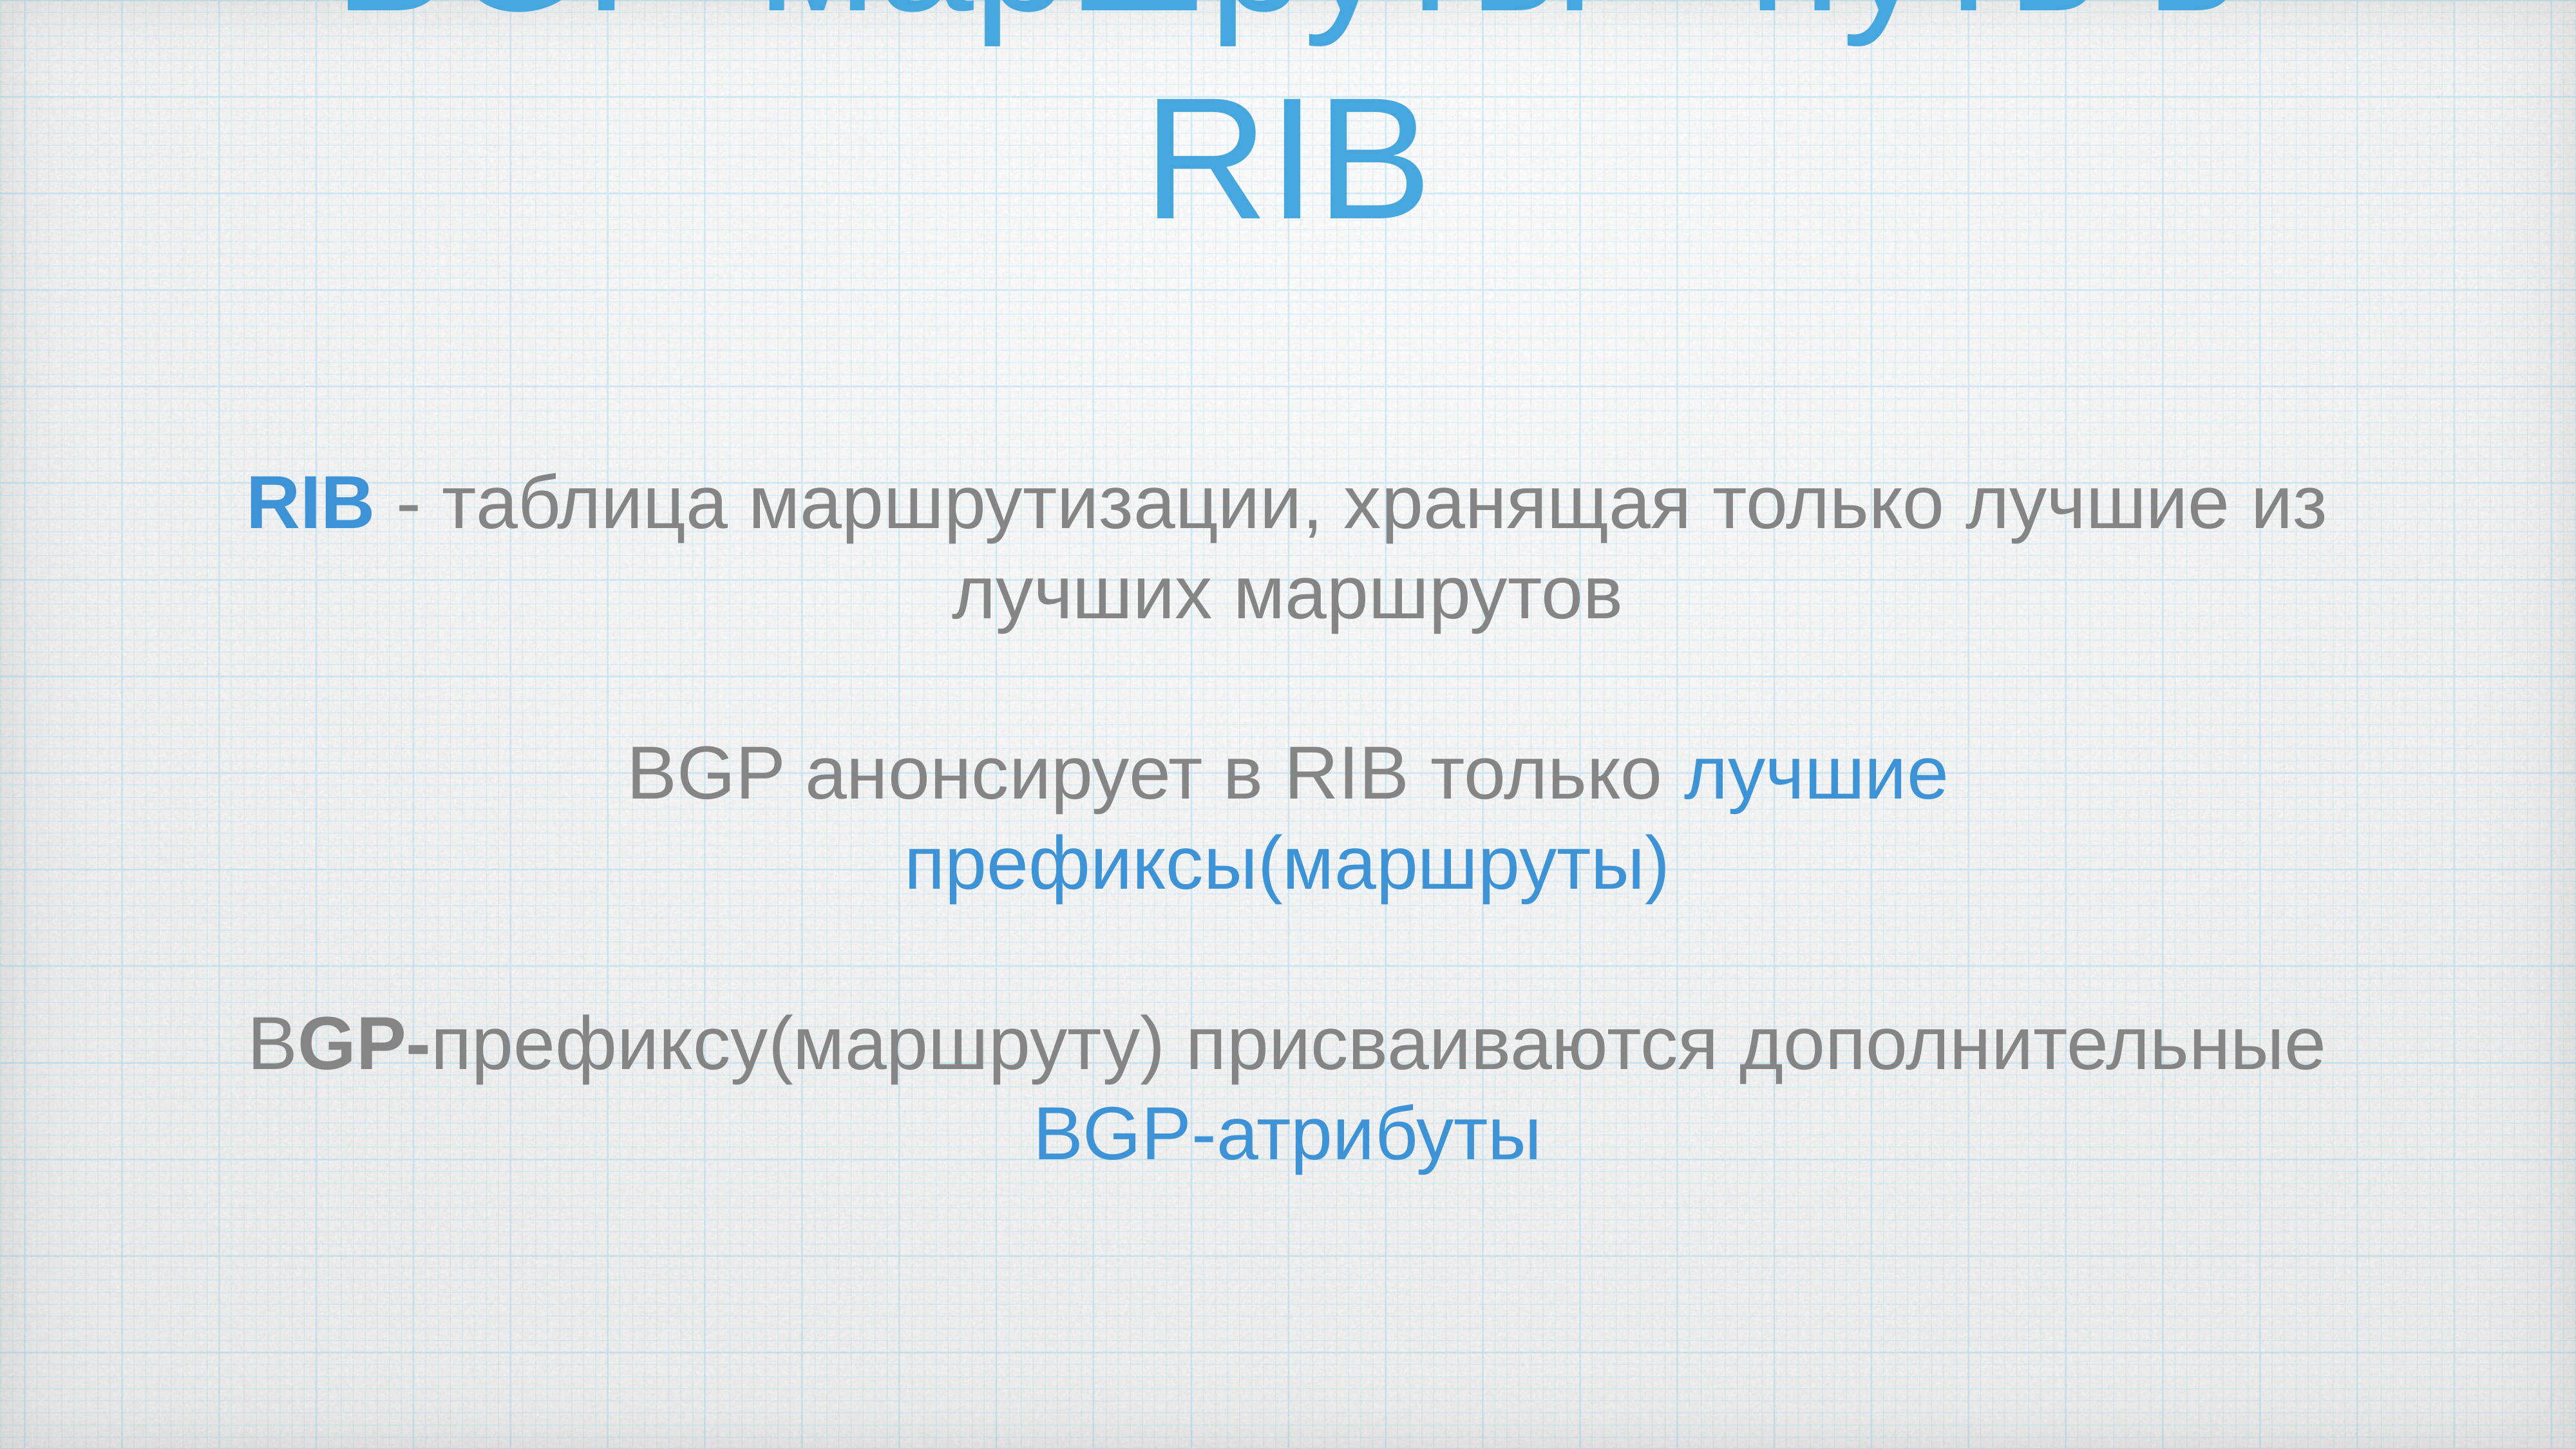

# BGP-маршруты - путь в RIB
RIB - таблица маршрутизации, хранящая только лучшие из лучших маршрутов

BGP анонсирует в RIB только лучшие префиксы(маршруты)

BGP-префиксу(маршруту) присваиваются дополнительные BGP-атрибуты